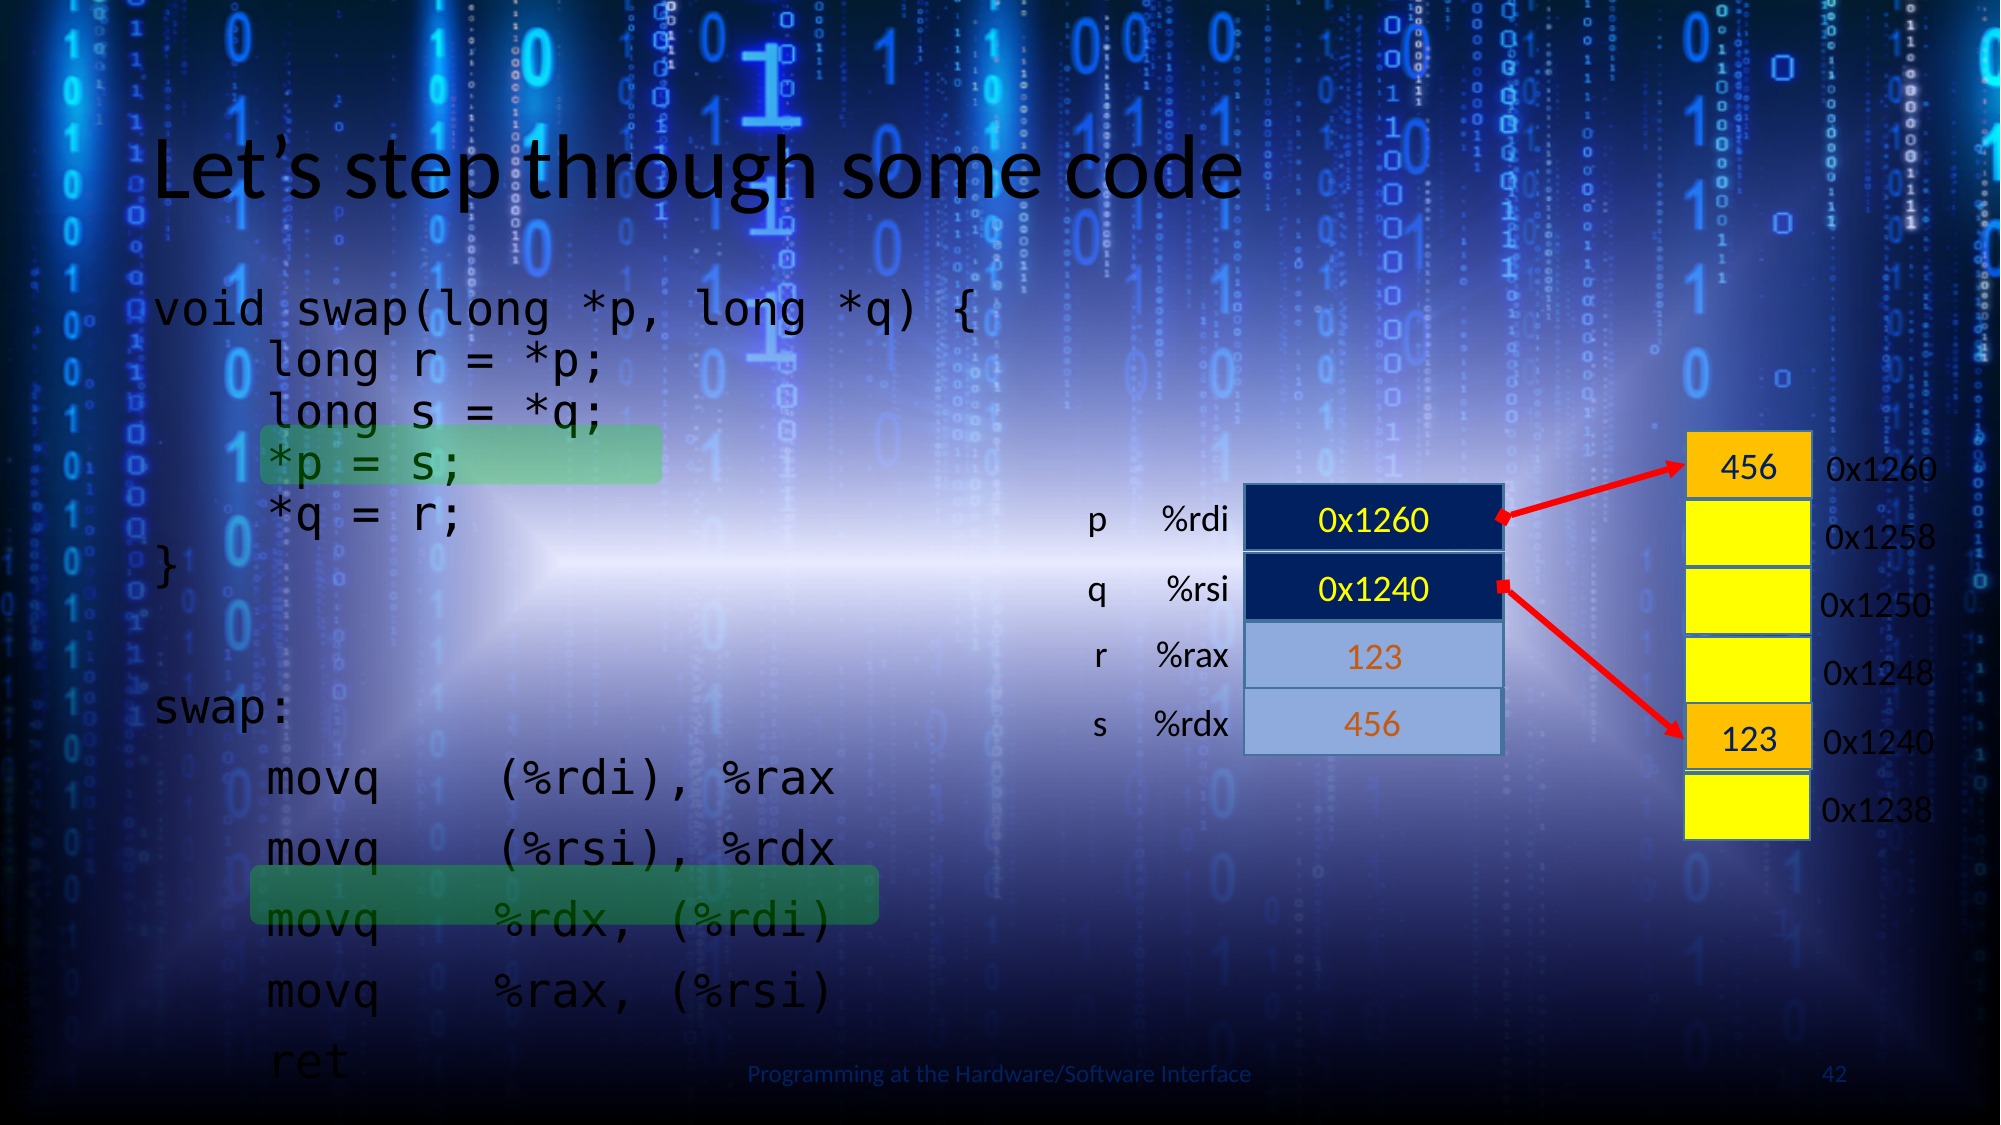

# Let’s step through some code
void swap(long *p, long *q) {
    long r = *p;
    long s = *q;
    *p = s;
    *q = r;
}

swap:
    movq    (%rdi), %rax
    movq    (%rsi), %rdx
    movq    %rdx, (%rdi)
    movq    %rax, (%rsi)
    ret

123
456
0x1260
0x1260
p
%rdi

0x1258
0x1240
q
%rsi

0x1250

123
r
%rax

0x1248
456

s
%rdx
Slide by Bohn
123
456
0x1240

0x1238

Programming at the Hardware/Software Interface
42